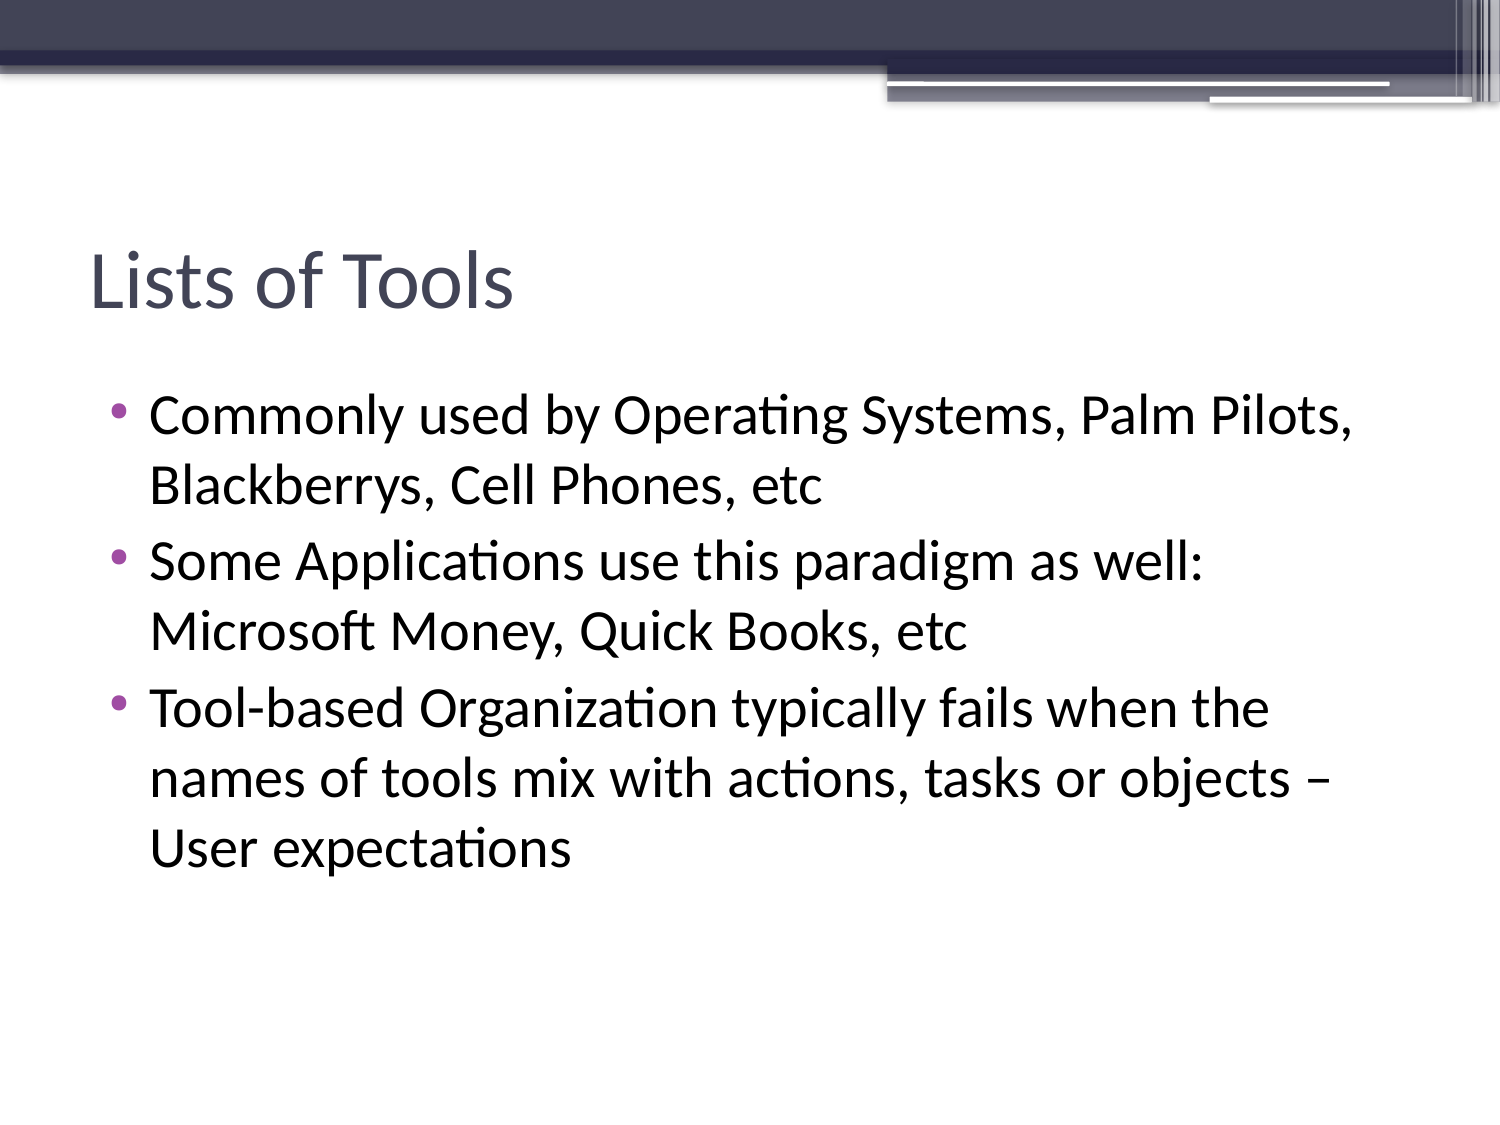

# Lists of Tools
Commonly used by Operating Systems, Palm Pilots, Blackberrys, Cell Phones, etc
Some Applications use this paradigm as well: Microsoft Money, Quick Books, etc
Tool-based Organization typically fails when the names of tools mix with actions, tasks or objects – User expectations